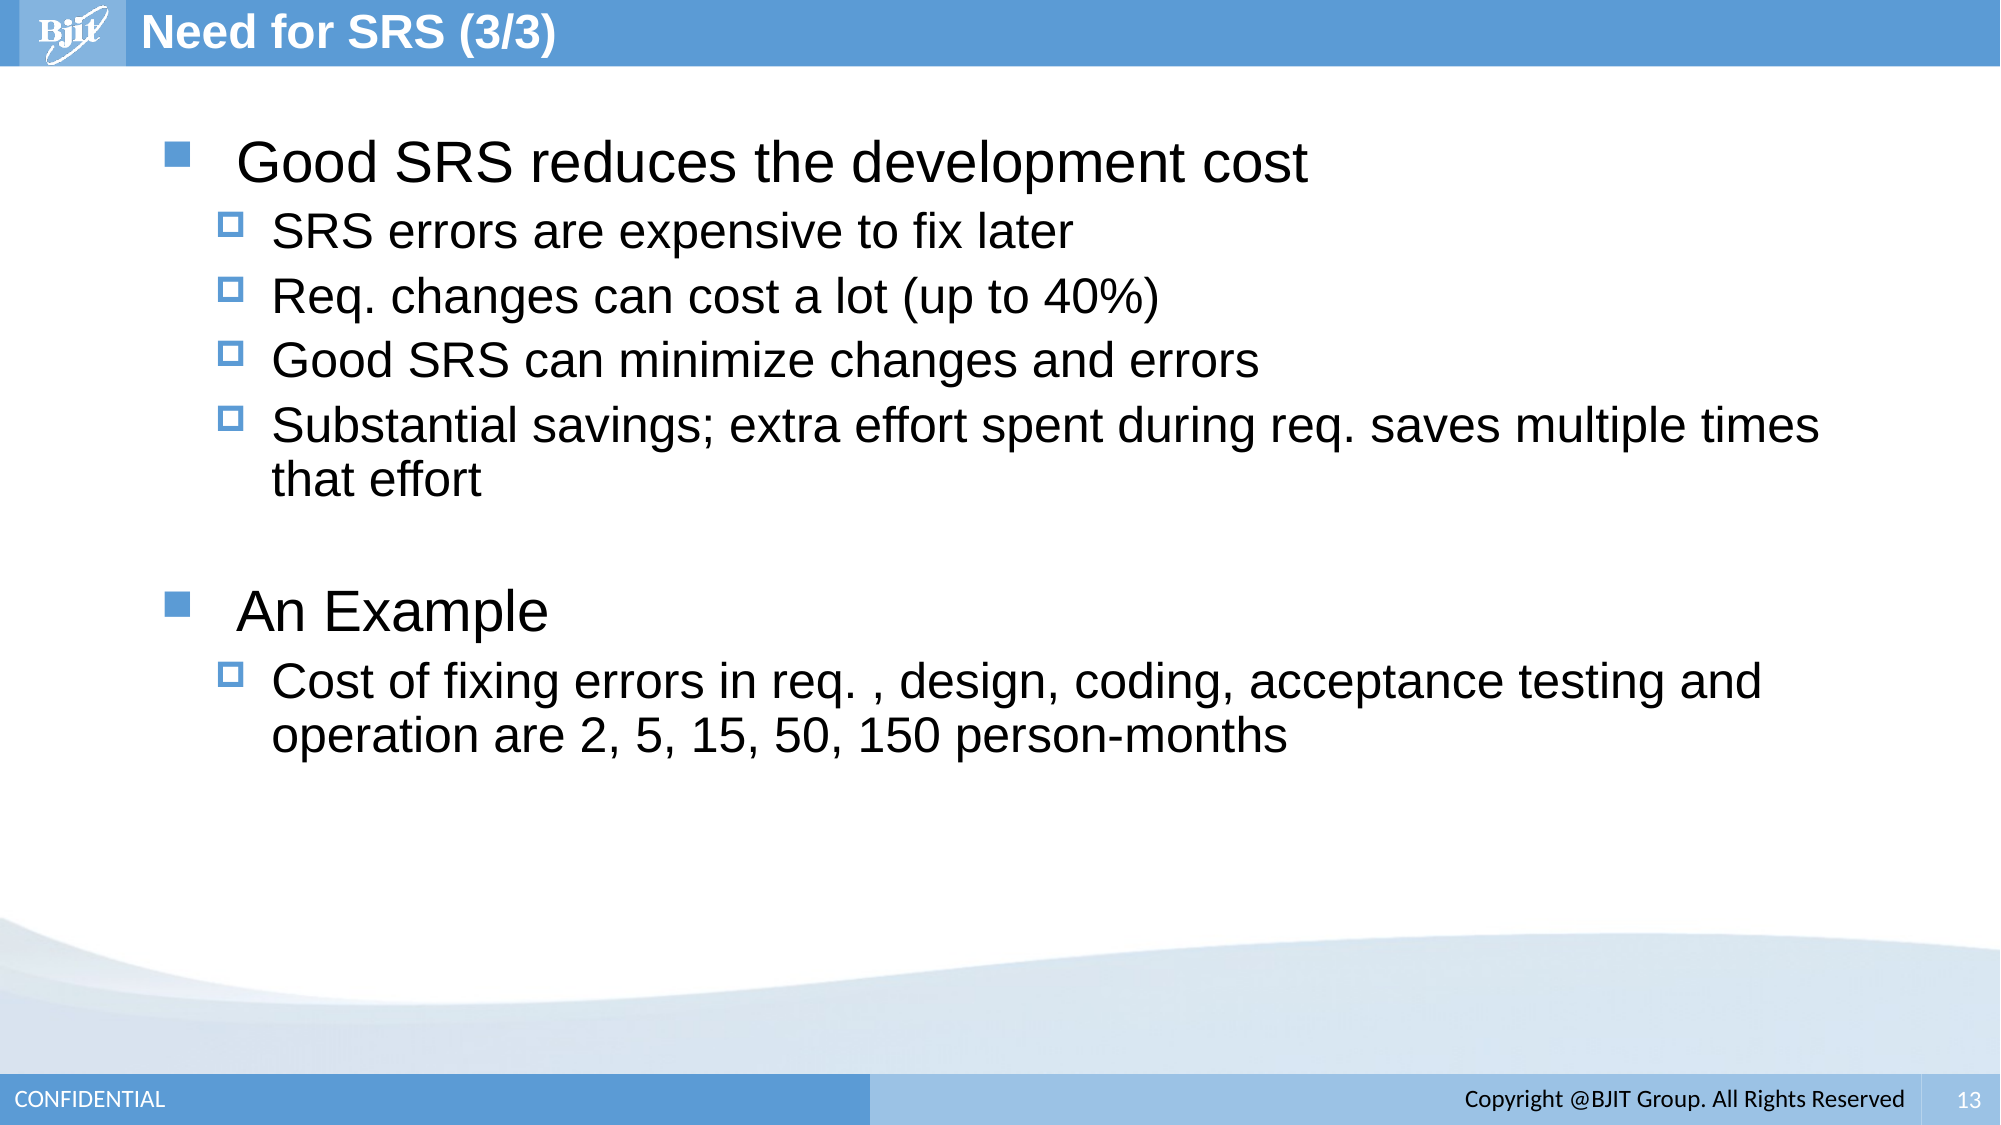

# Need for SRS (3/3)
Good SRS reduces the development cost
SRS errors are expensive to fix later
Req. changes can cost a lot (up to 40%)
Good SRS can minimize changes and errors
Substantial savings; extra effort spent during req. saves multiple times that effort
An Example
Cost of fixing errors in req. , design, coding, acceptance testing and operation are 2, 5, 15, 50, 150 person-months